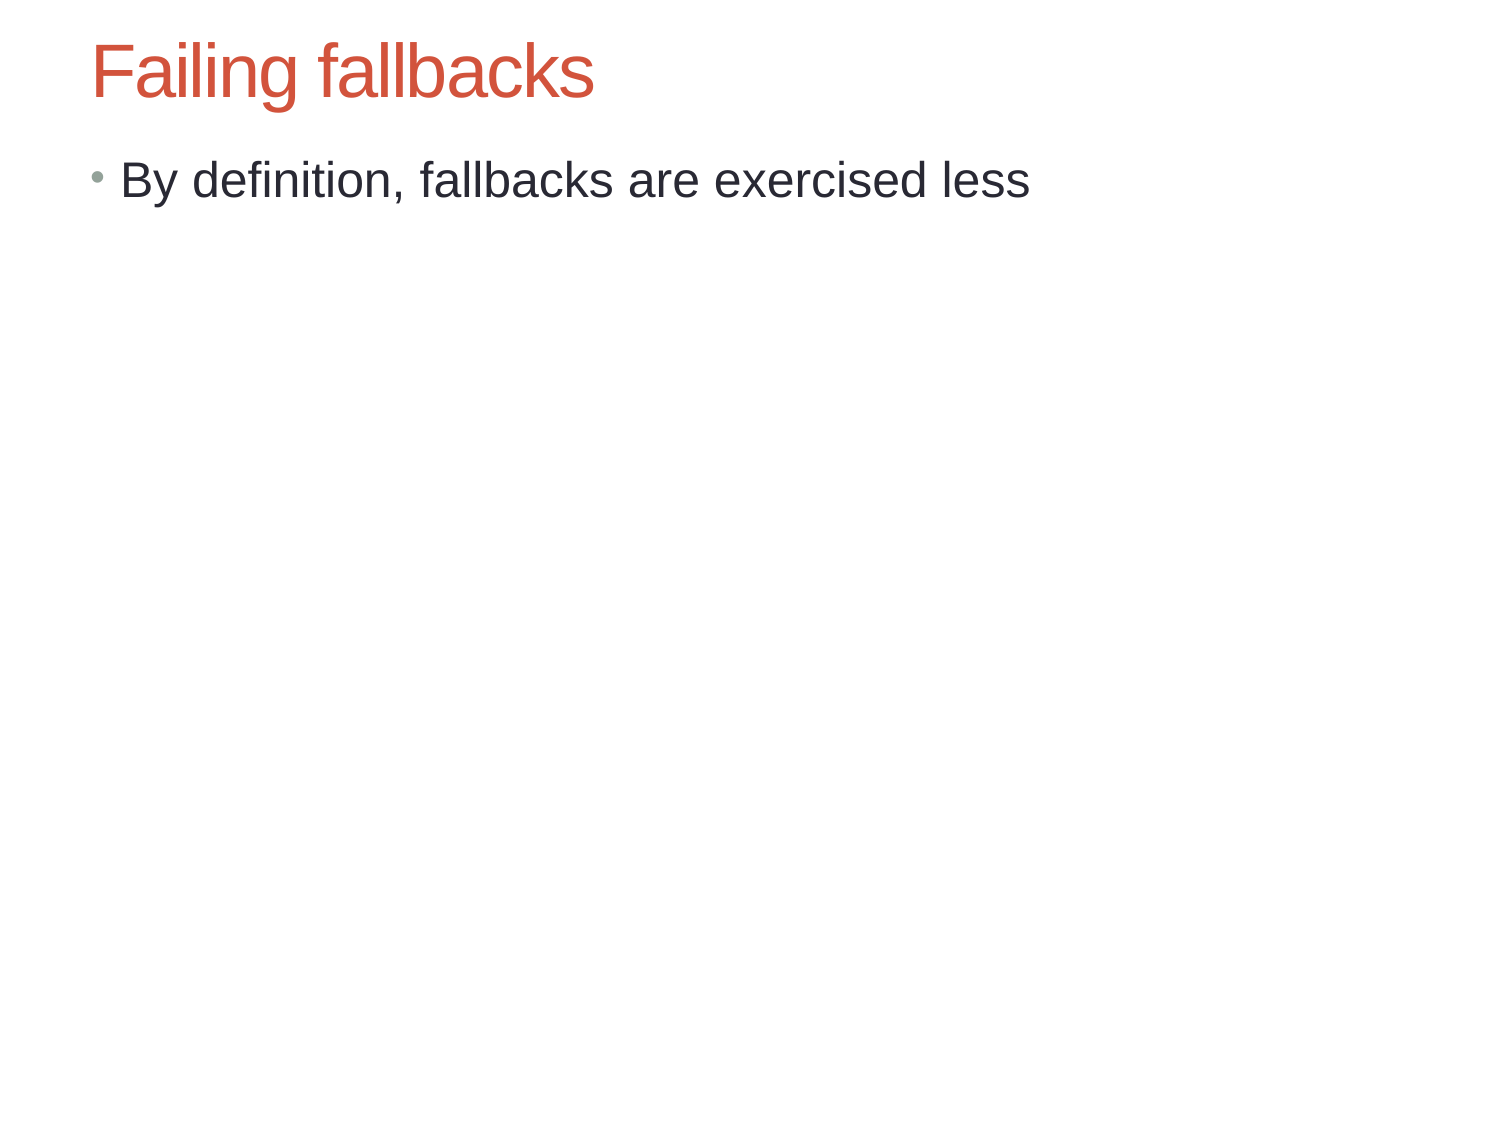

# Failing fallbacks
By definition, fallbacks are exercised less